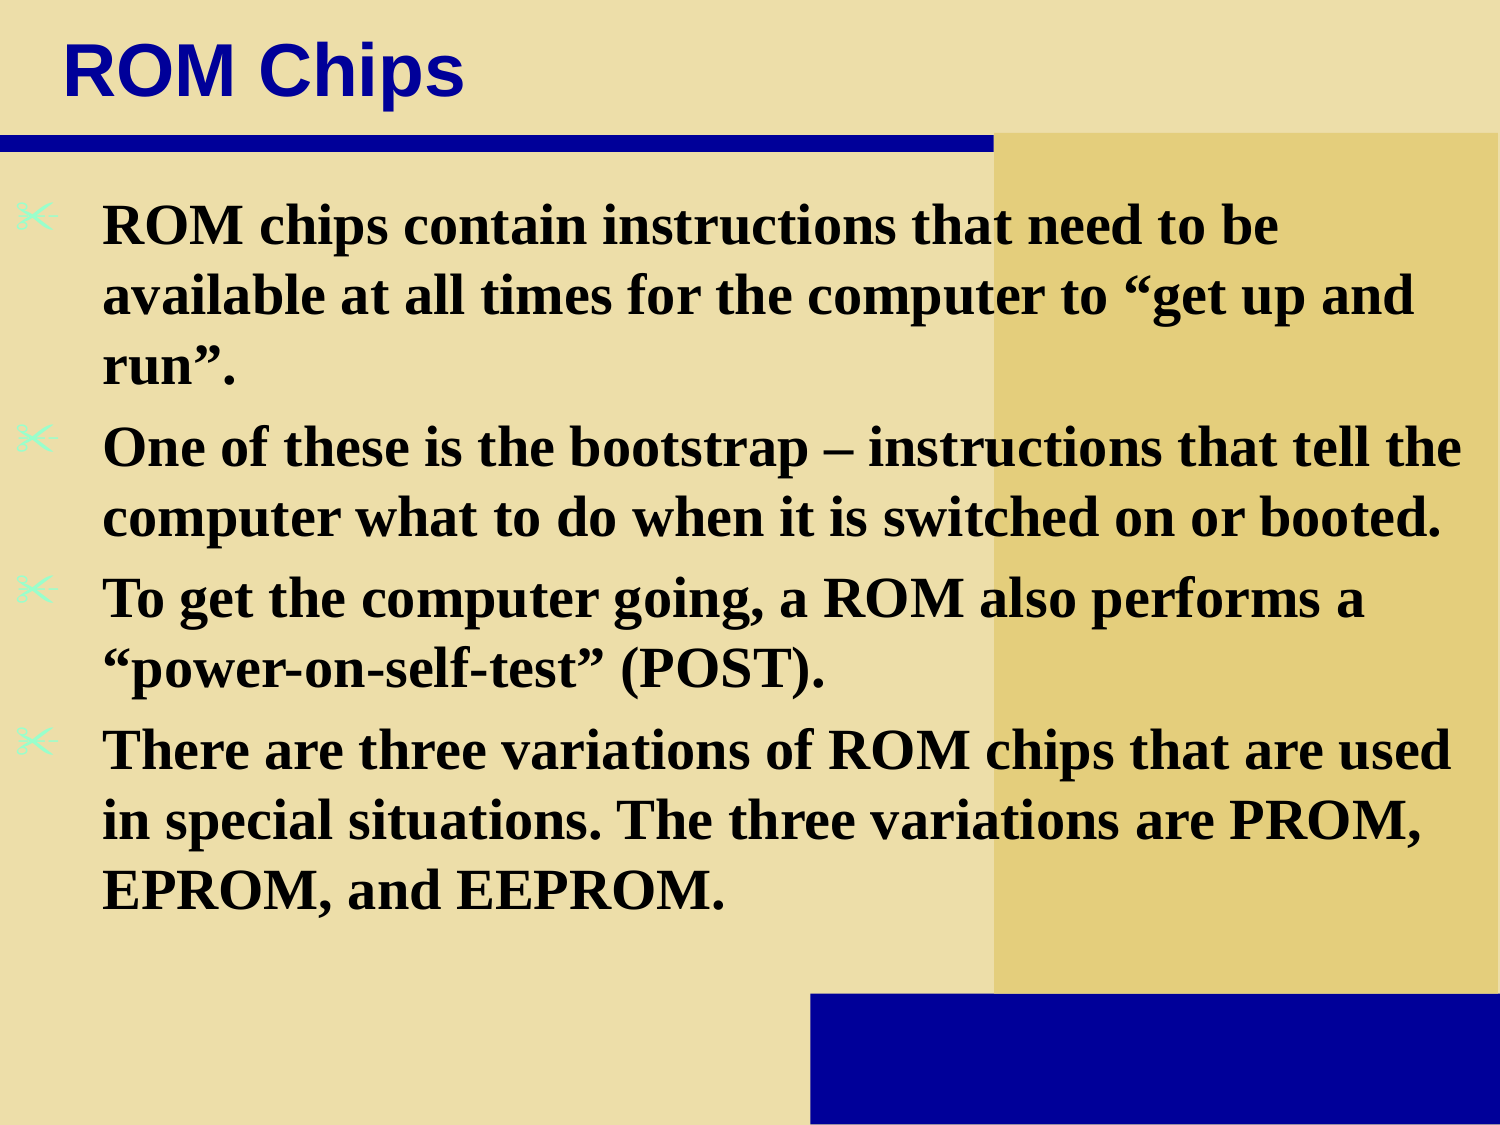

# ROM Chips
ROM chips contain instructions that need to be available at all times for the computer to “get up and run”.
One of these is the bootstrap – instructions that tell the computer what to do when it is switched on or booted.
To get the computer going, a ROM also performs a “power-on-self-test” (POST).
There are three variations of ROM chips that are used in special situations. The three variations are PROM, EPROM, and EEPROM.